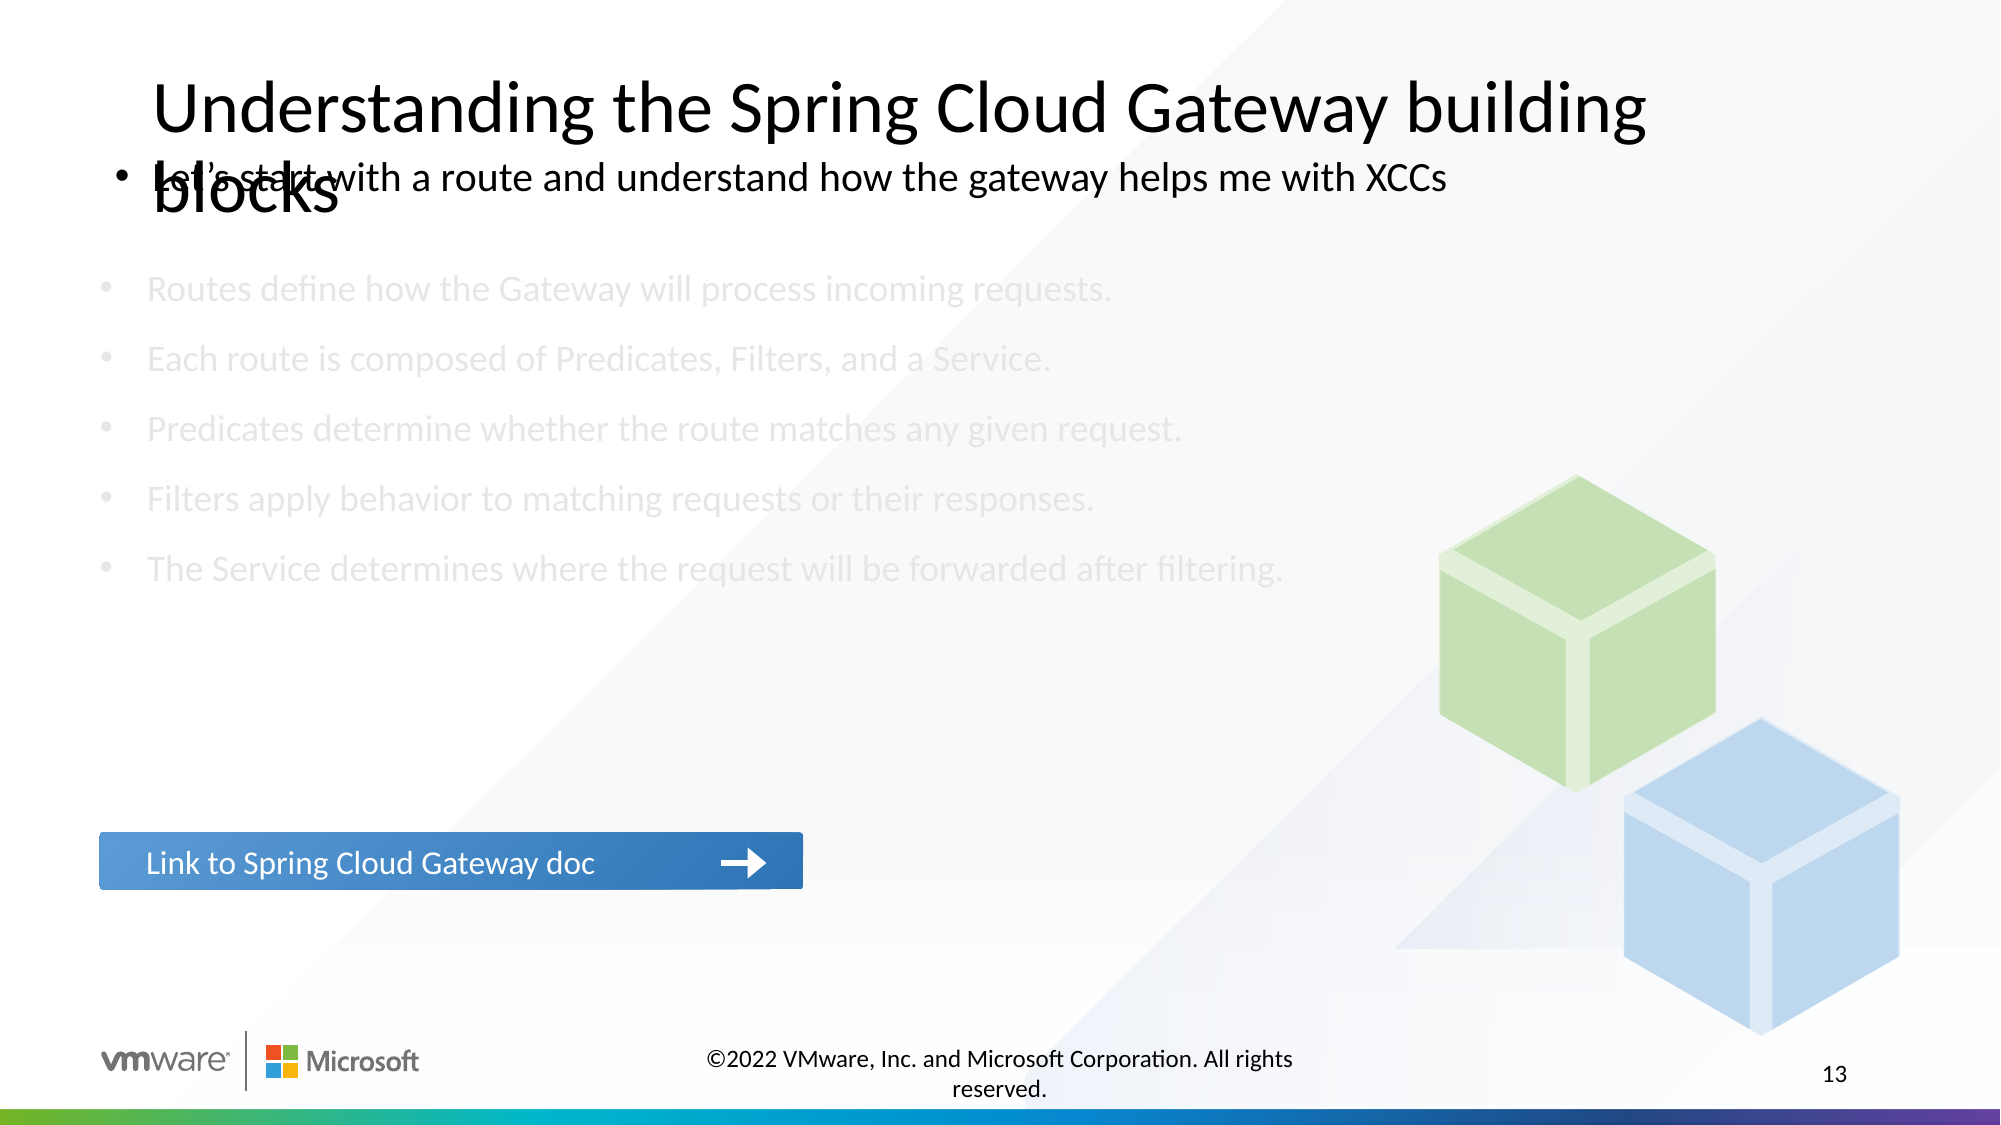

# Understanding the Spring Cloud Gateway building blocks
Let’s start with a route and understand how the gateway helps me with XCCs

Routes define how the Gateway will process incoming requests.
Each route is composed of Predicates, Filters, and a Service.
Predicates determine whether the route matches any given request.
Filters apply behavior to matching requests or their responses.
The Service determines where the request will be forwarded after filtering.

Link to Spring Cloud Gateway doc
©2022 VMware, Inc. and Microsoft Corporation. All rights reserved.
13